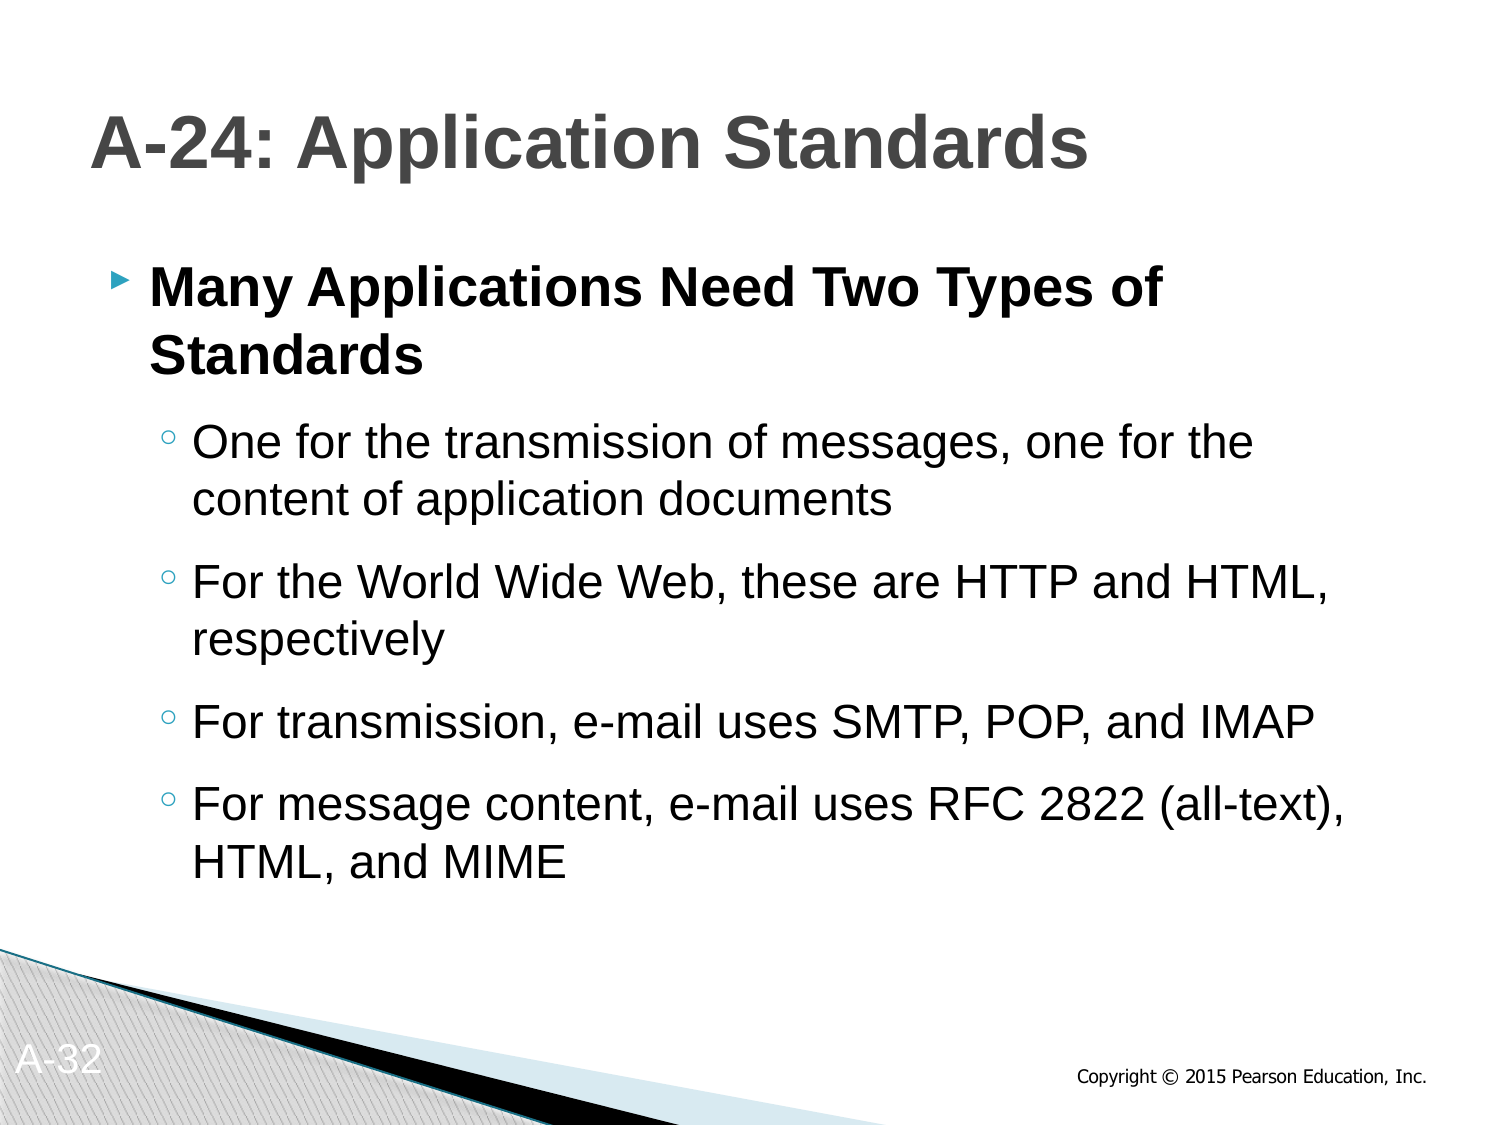

# A-24: Application Standards
Many Applications Need Two Types of Standards
One for the transmission of messages, one for the content of application documents
For the World Wide Web, these are HTTP and HTML, respectively
For transmission, e-mail uses SMTP, POP, and IMAP
For message content, e-mail uses RFC 2822 (all-text), HTML, and MIME